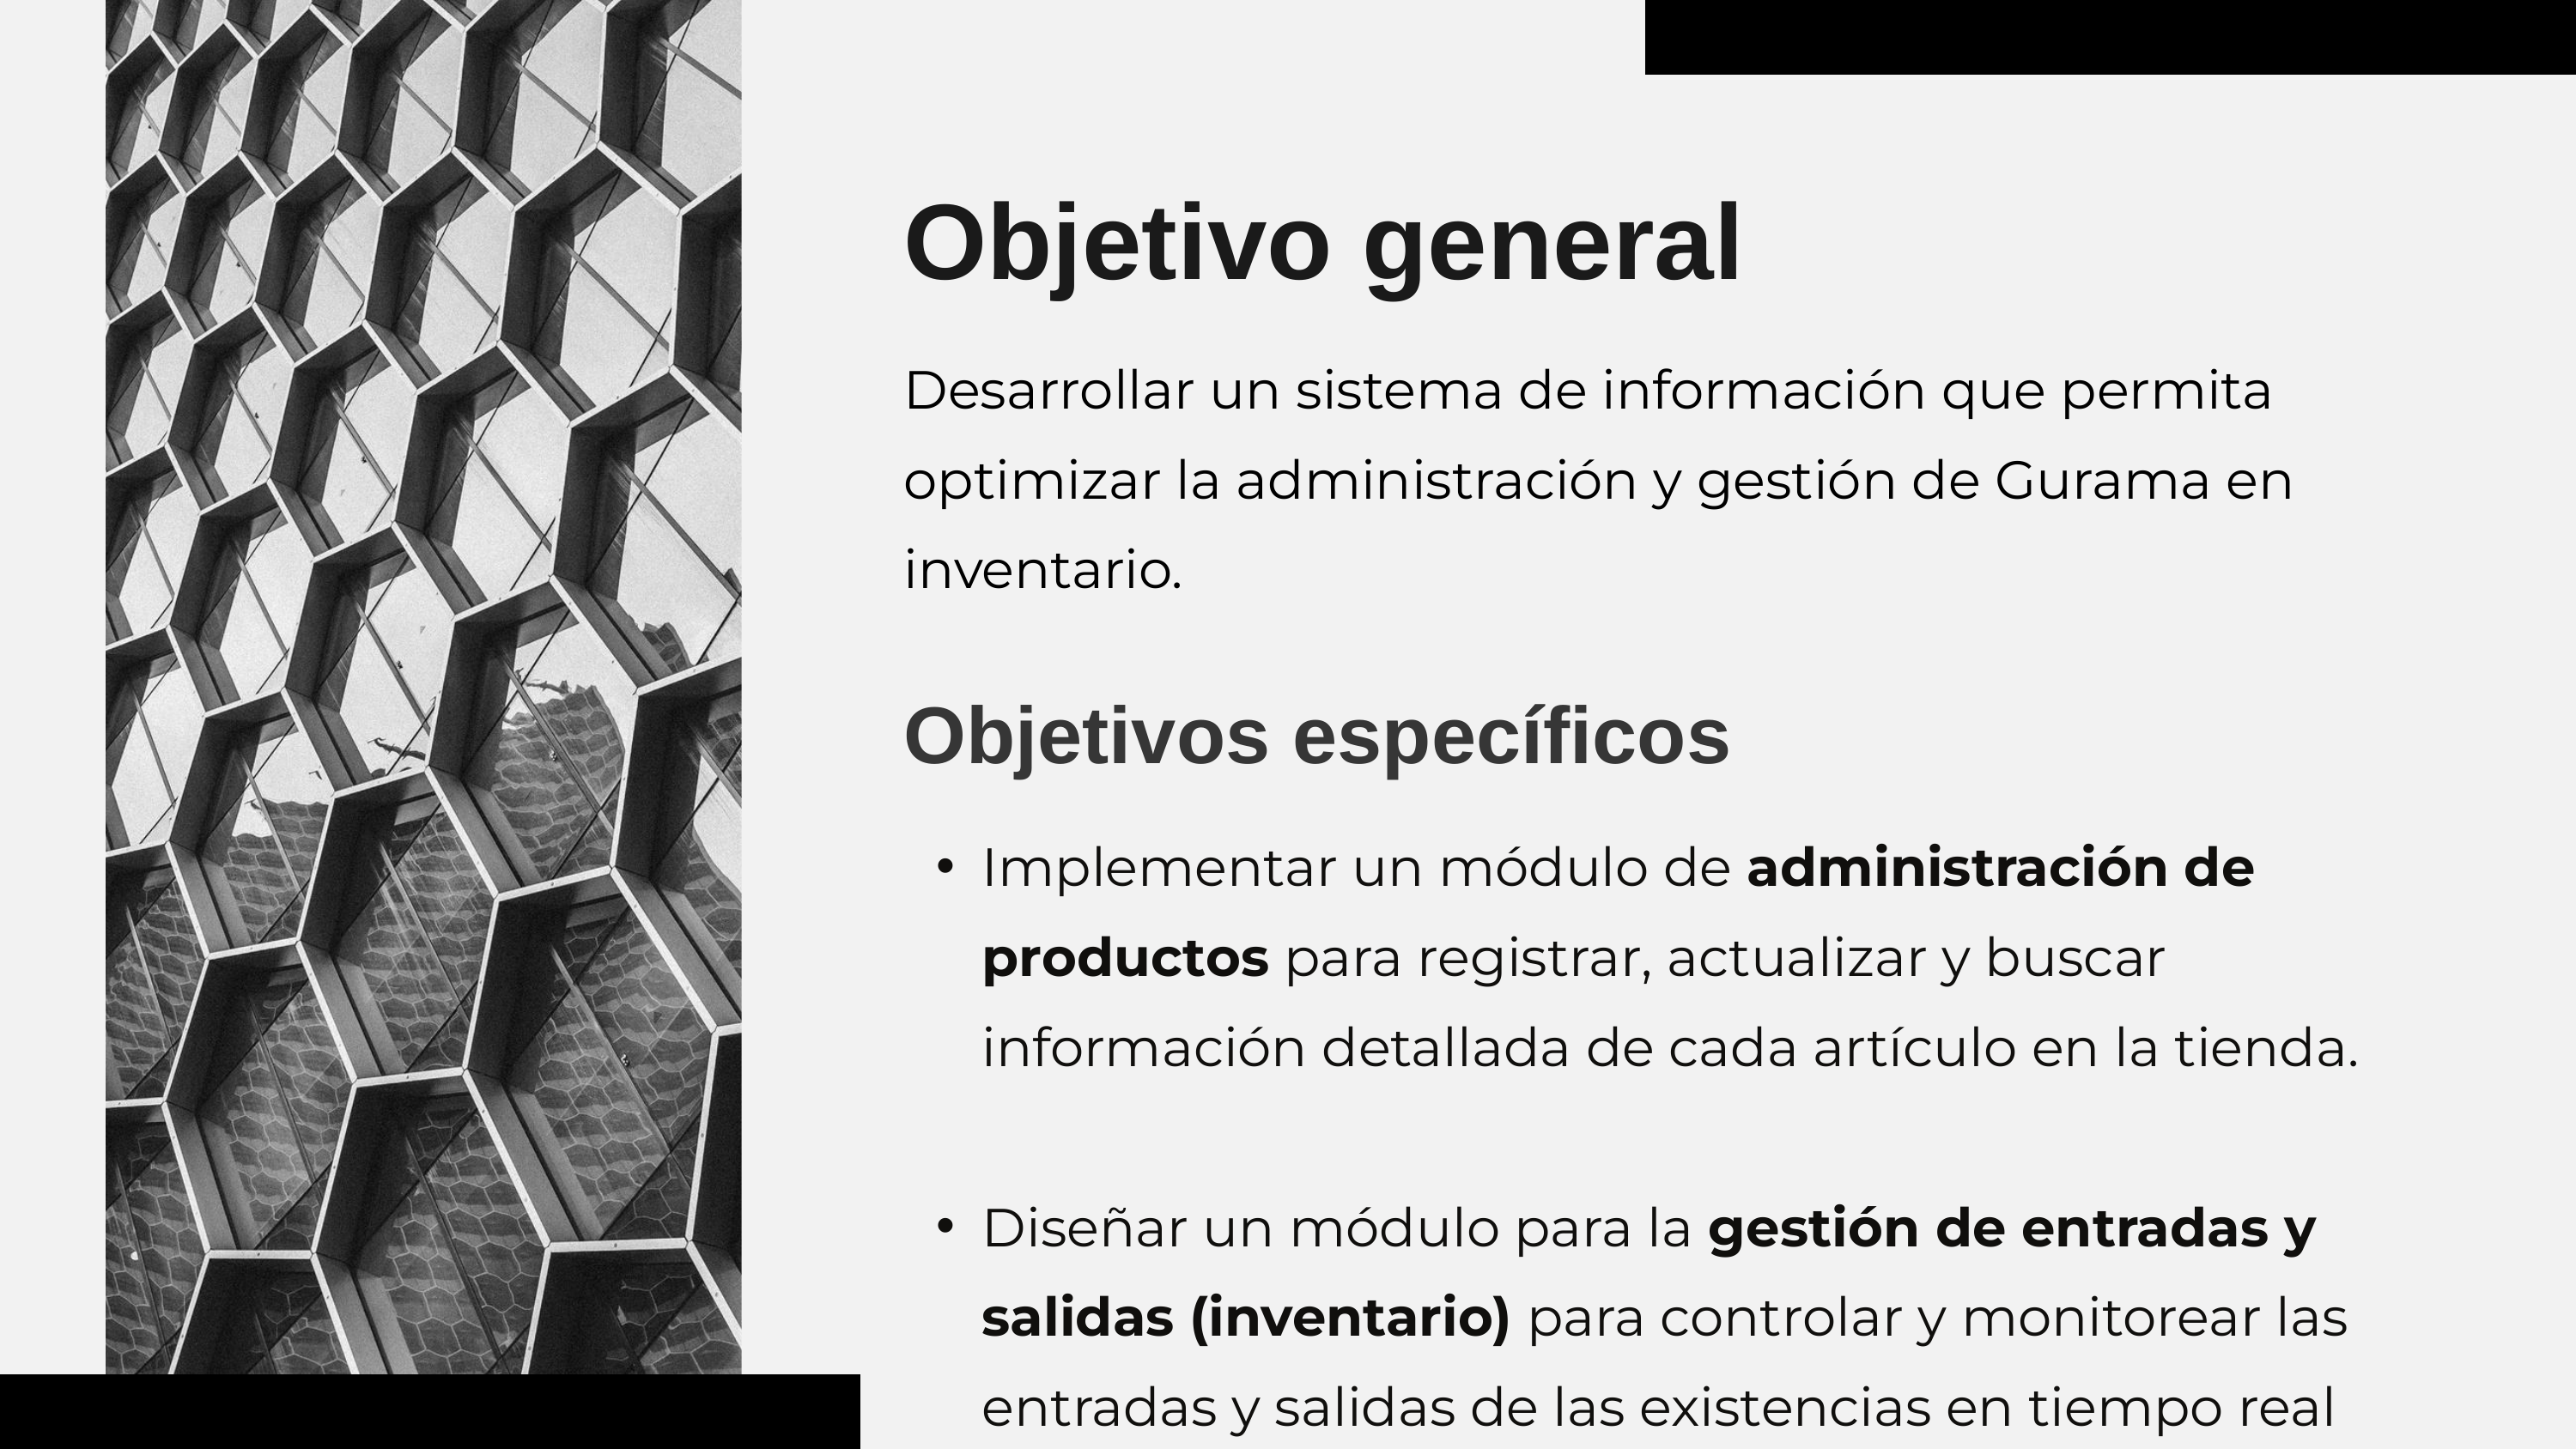

01
Objetivo general
Desarrollar un sistema de información que permita optimizar la administración y gestión de Gurama en inventario.
Objetivos específicos
Implementar un módulo de administración de productos para registrar, actualizar y buscar información detallada de cada artículo en la tienda.

Diseñar un módulo para la gestión de entradas y salidas (inventario) para controlar y monitorear las entradas y salidas de las existencias en tiempo real  del inventario.

01